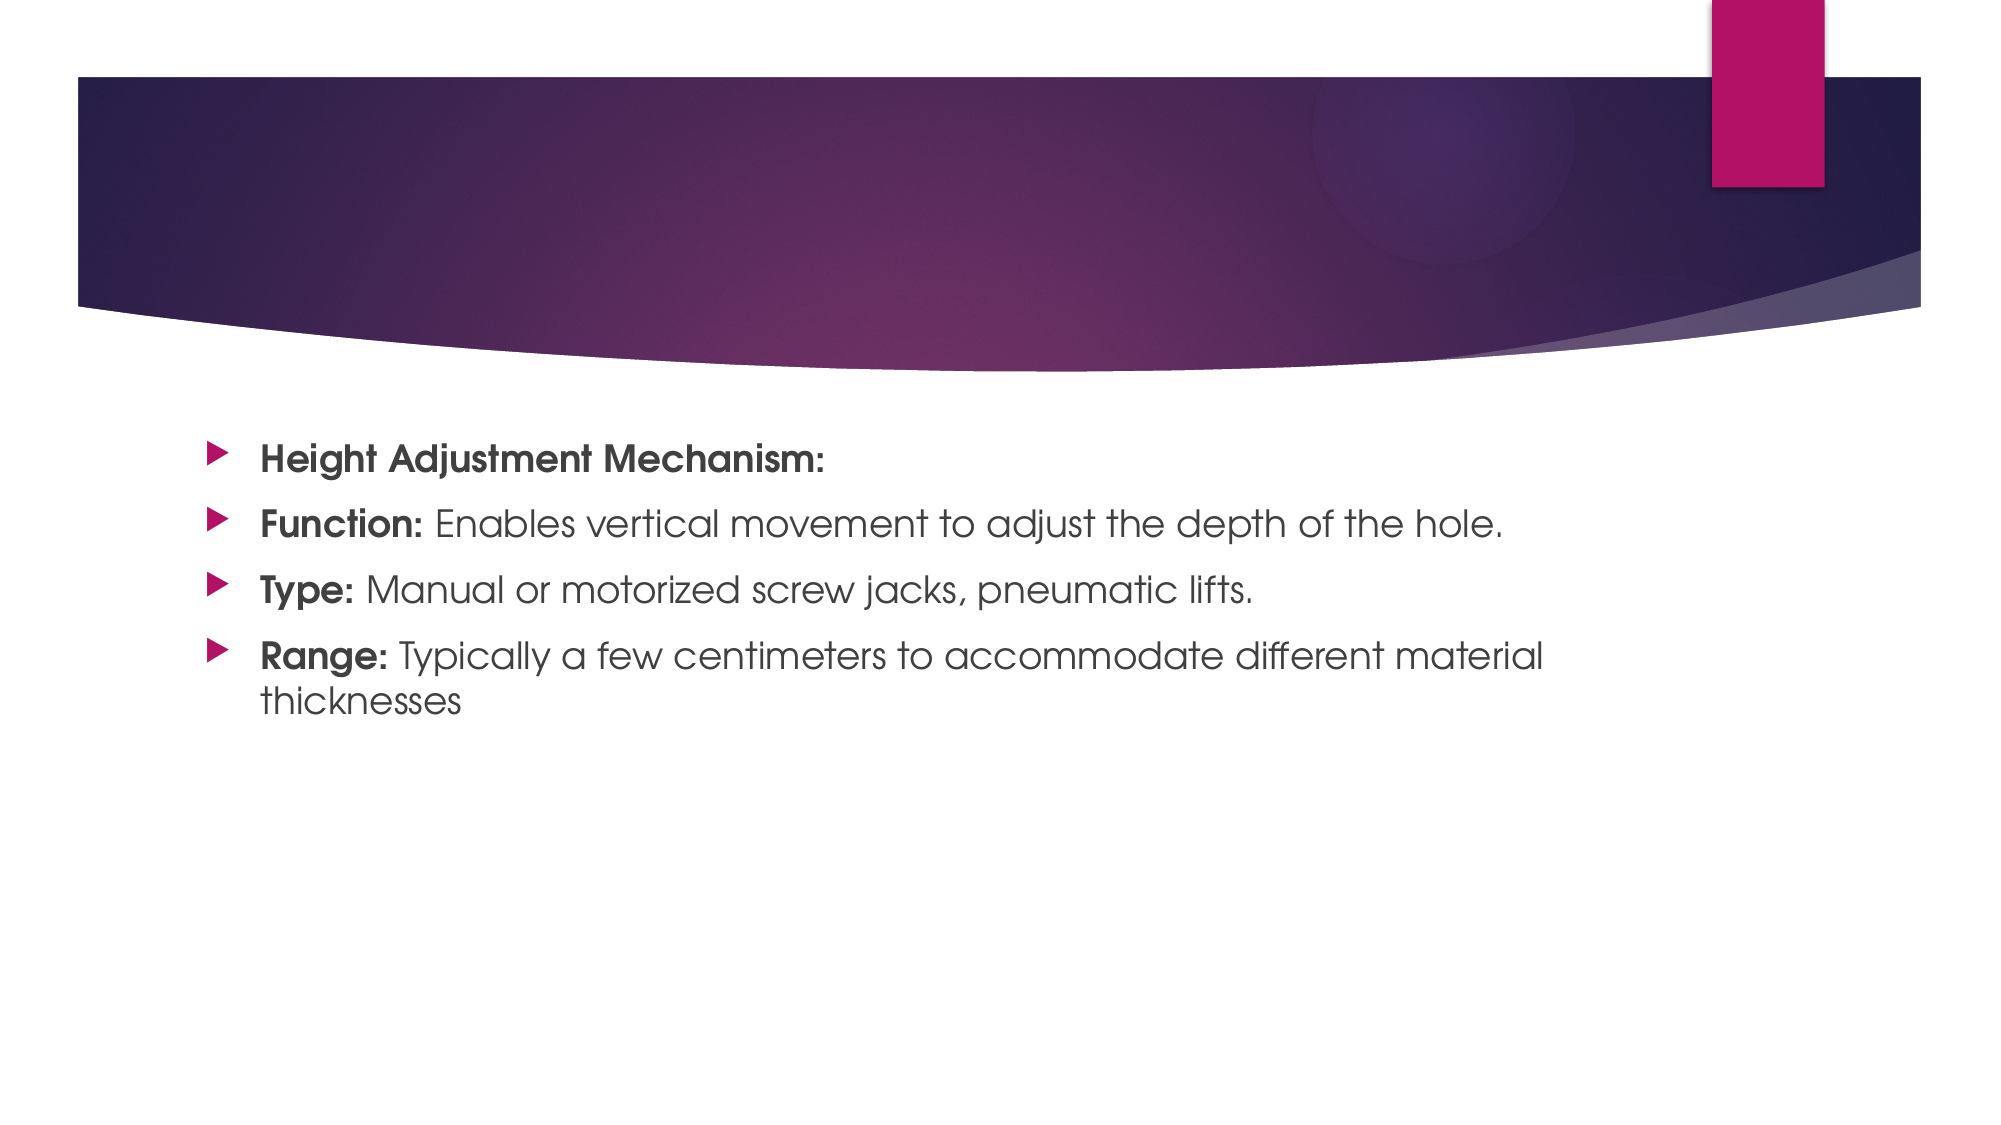

#
Height Adjustment Mechanism:
Function: Enables vertical movement to adjust the depth of the hole.
Type: Manual or motorized screw jacks, pneumatic lifts.
Range: Typically a few centimeters to accommodate different material thicknesses